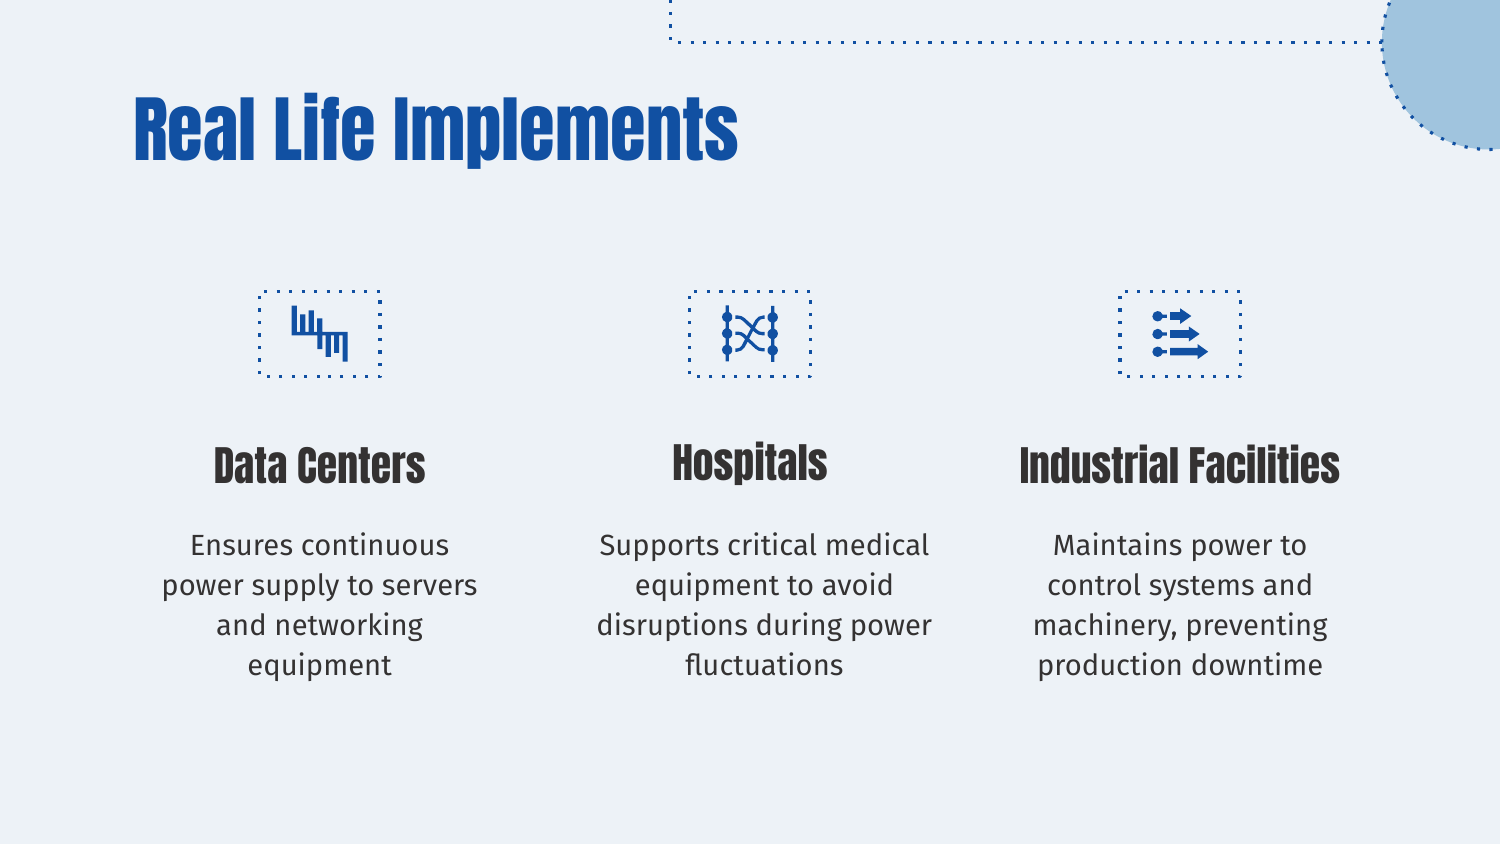

# Real Life Implements

Hospitals
Data Centers
Industrial Facilities
Ensures continuous power supply to servers and networking equipment
Supports critical medical equipment to avoid disruptions during power fluctuations
Maintains power to control systems and machinery, preventing production downtime